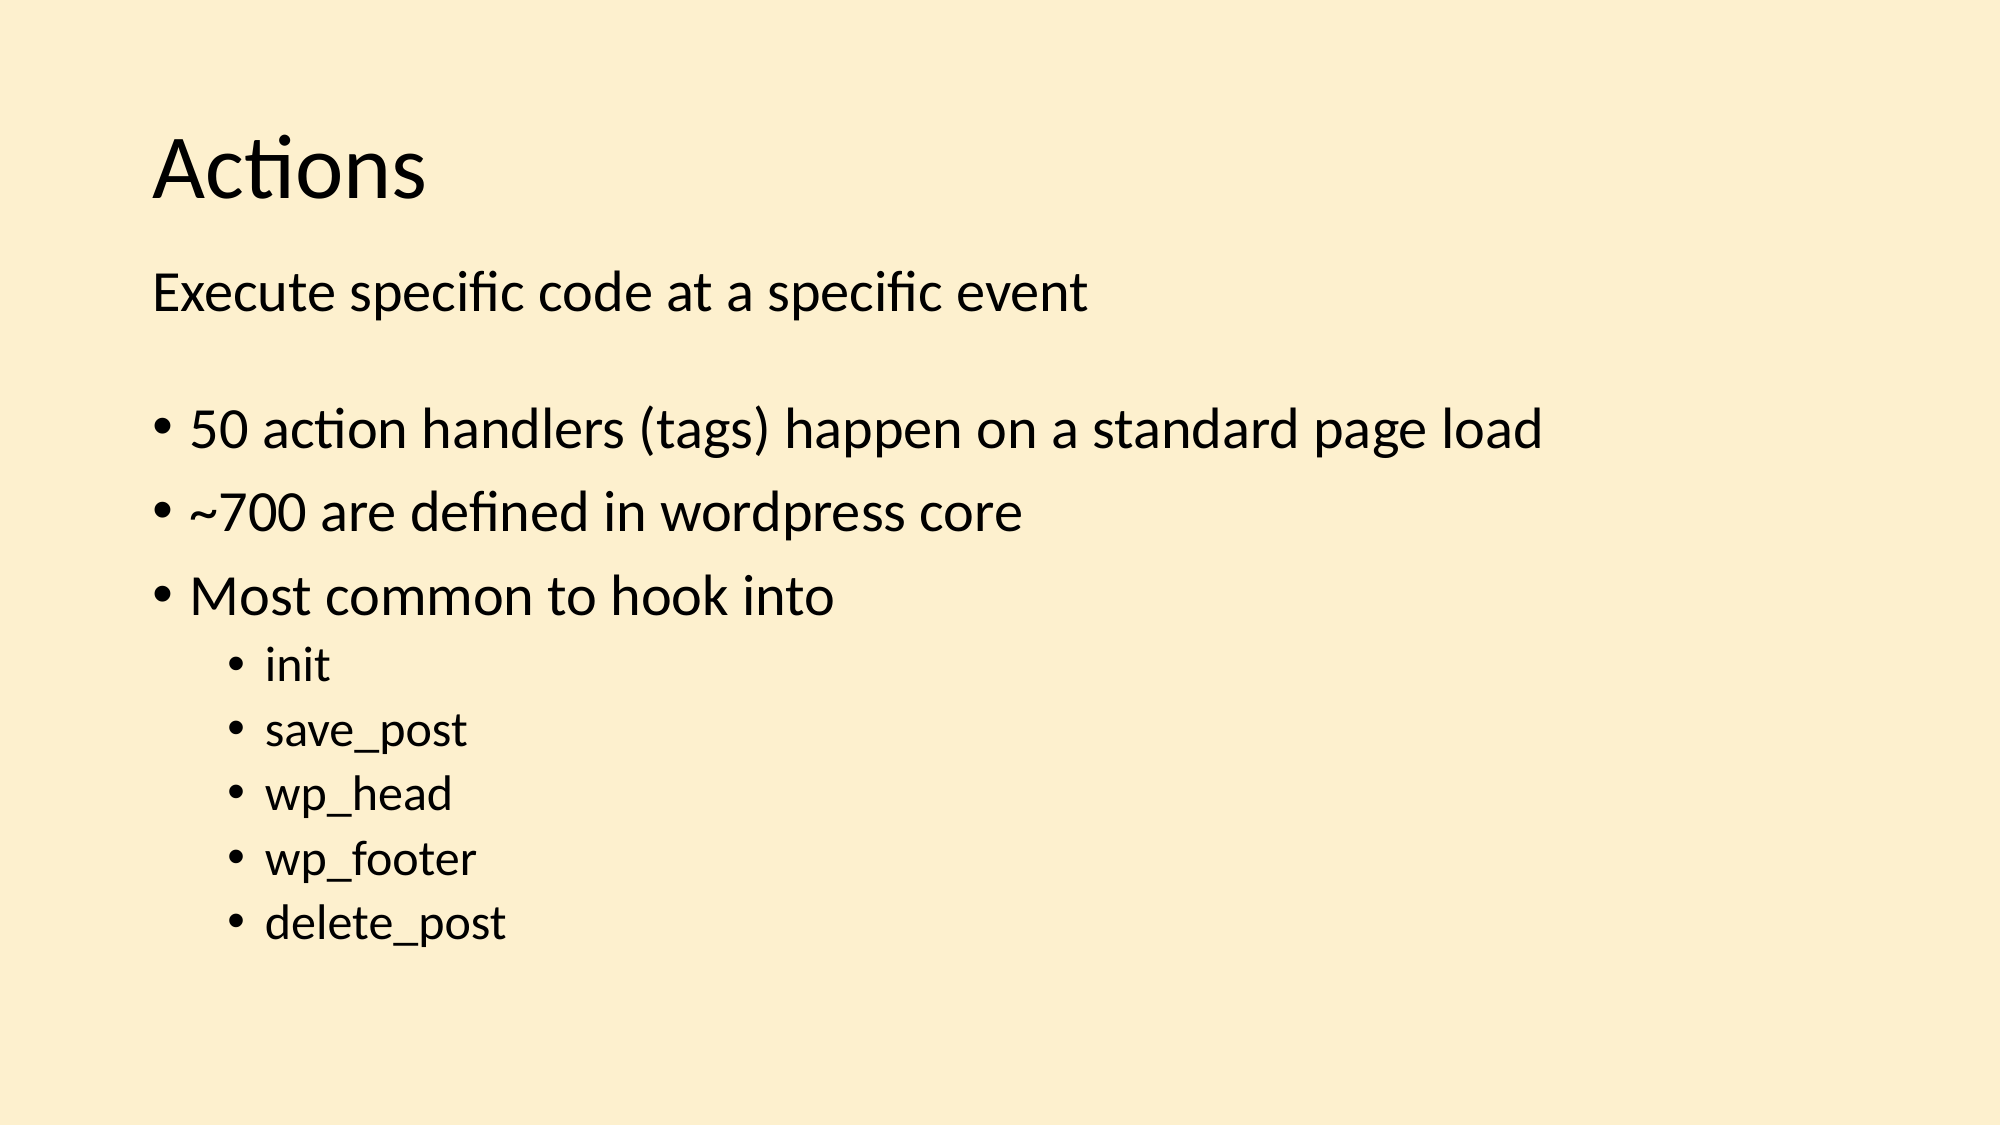

# Actions
Execute specific code at a specific event

50 action handlers (tags) happen on a standard page load
~700 are defined in wordpress core
Most common to hook into
init
save_post
wp_head
wp_footer
delete_post